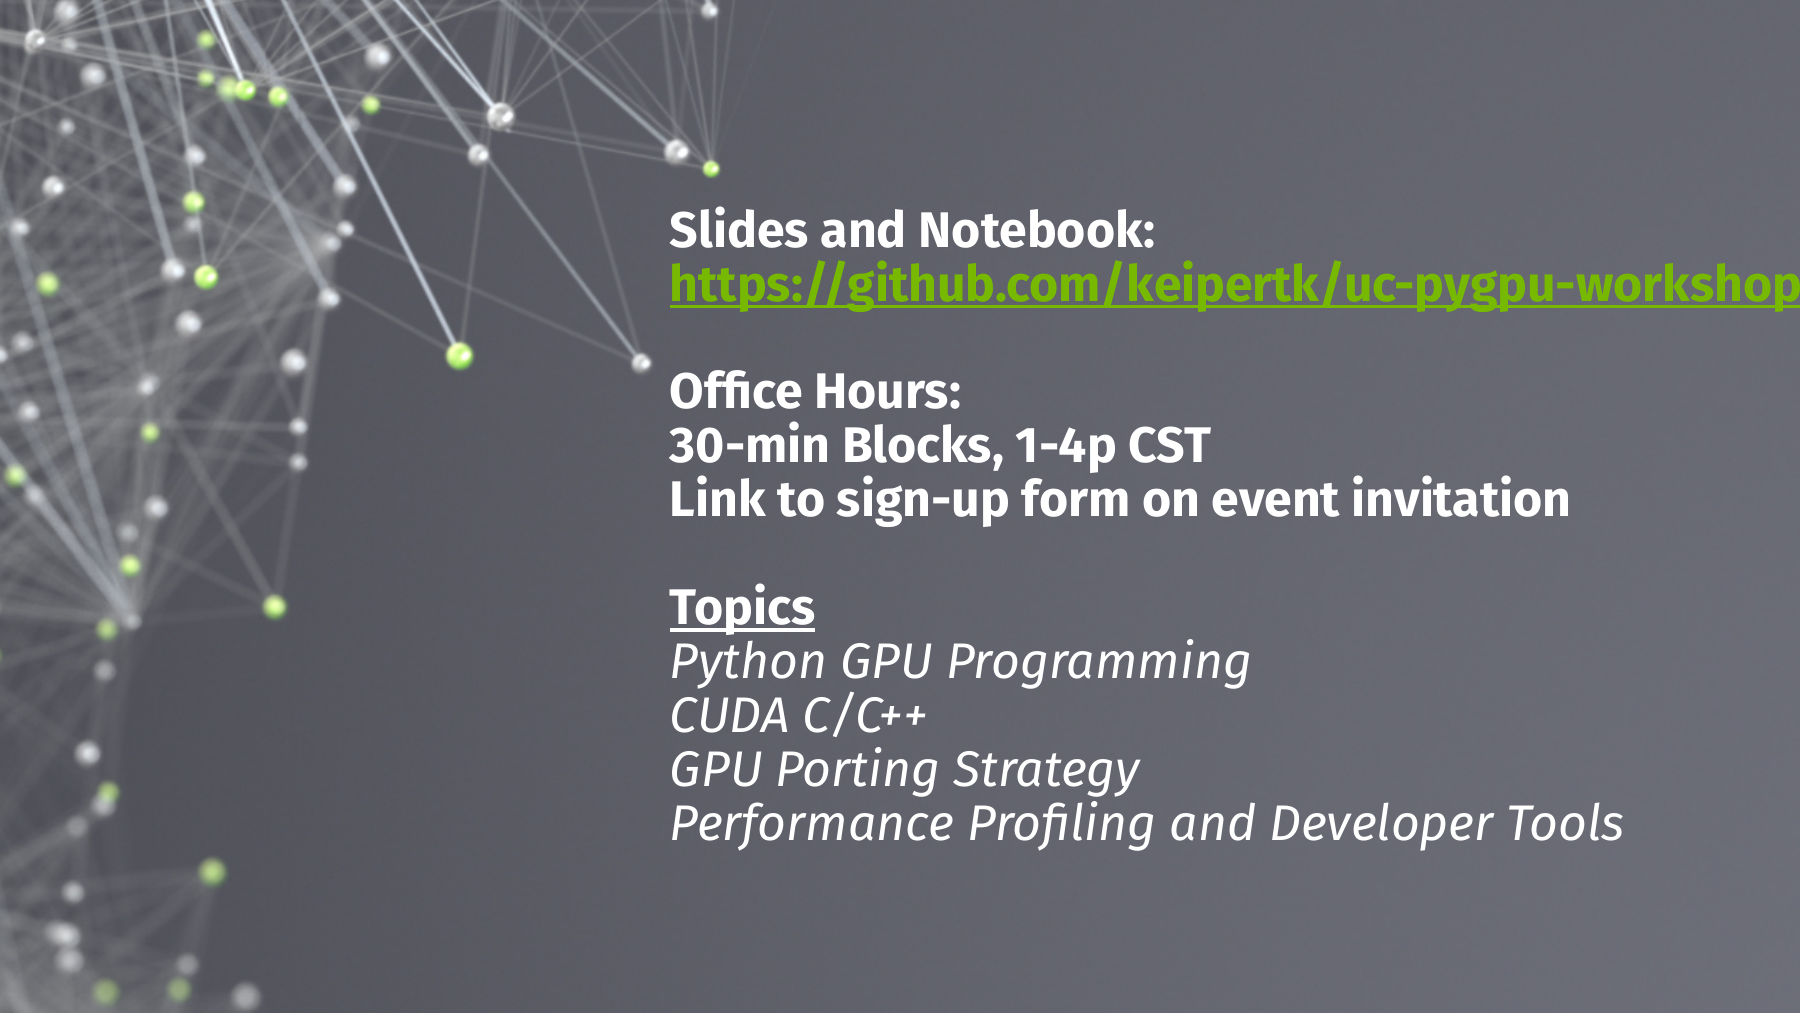

Slides and Notebook:
https://github.com/keipertk/uc-pygpu-workshop

Office Hours:
30-min Blocks, 1-4p CST
Link to sign-up form on event invitation

Topics
Python GPU Programming
CUDA C/C++
GPU Porting Strategy
Performance Profiling and Developer Tools